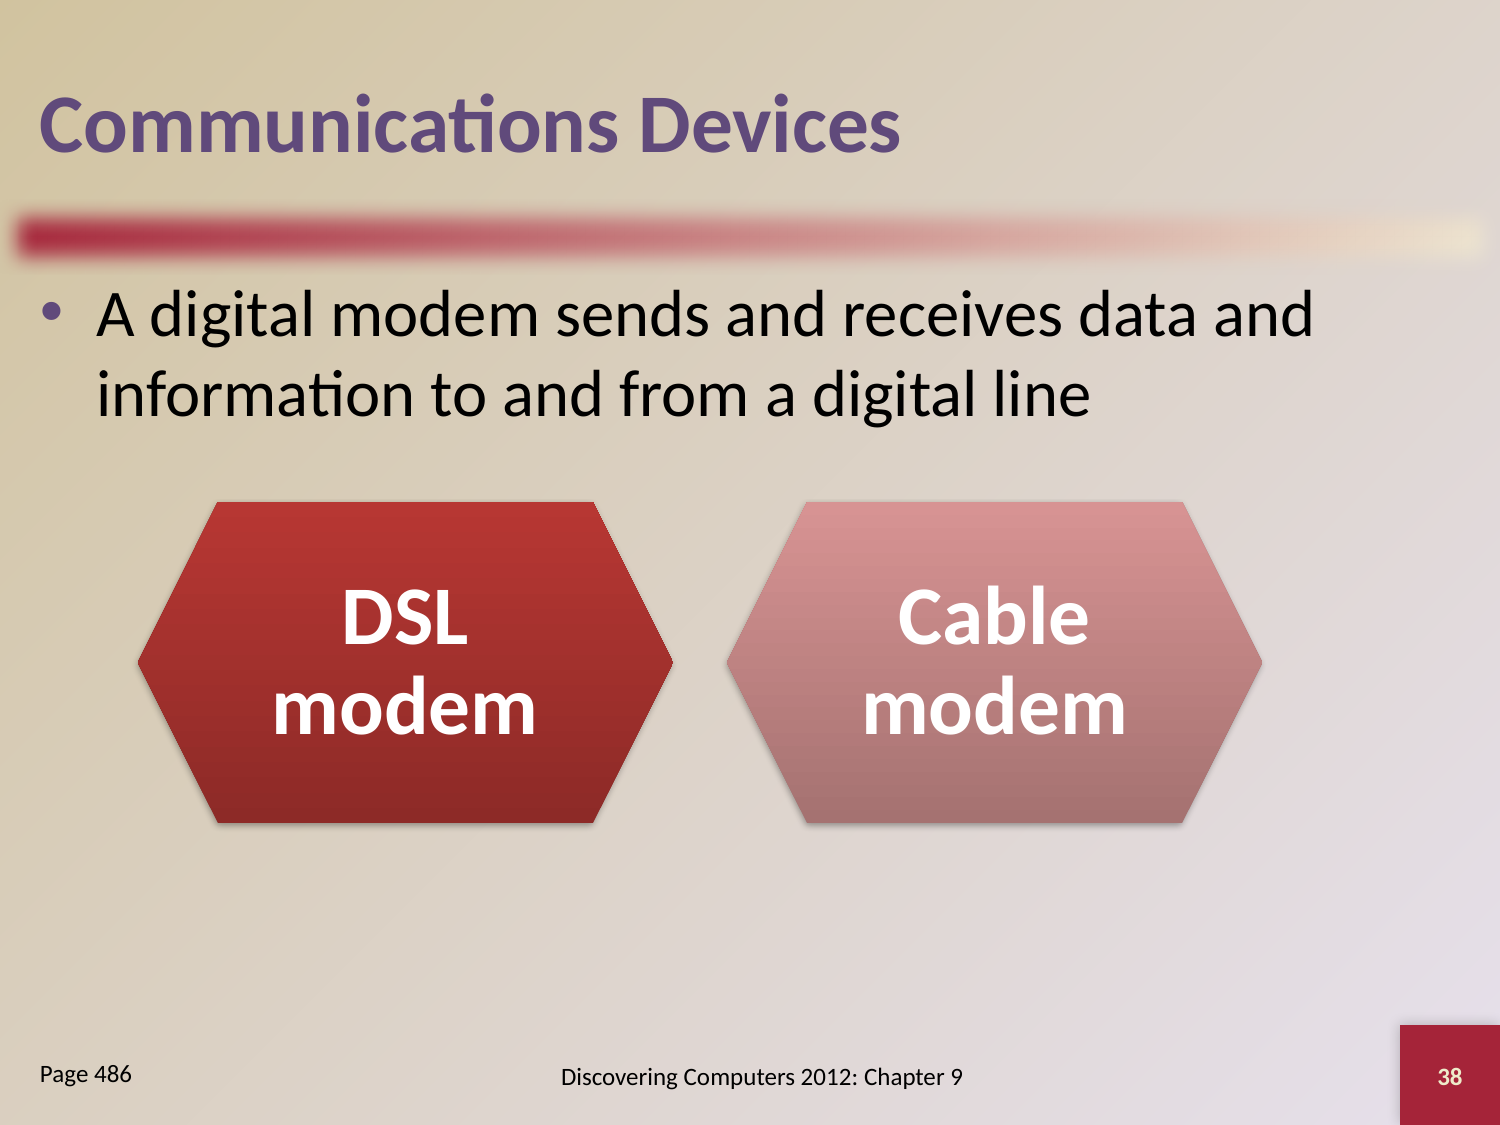

# Communications Devices
A digital modem sends and receives data and information to and from a digital line
DSL modem
Cable modem
38
Discovering Computers 2012: Chapter 9
Page 486